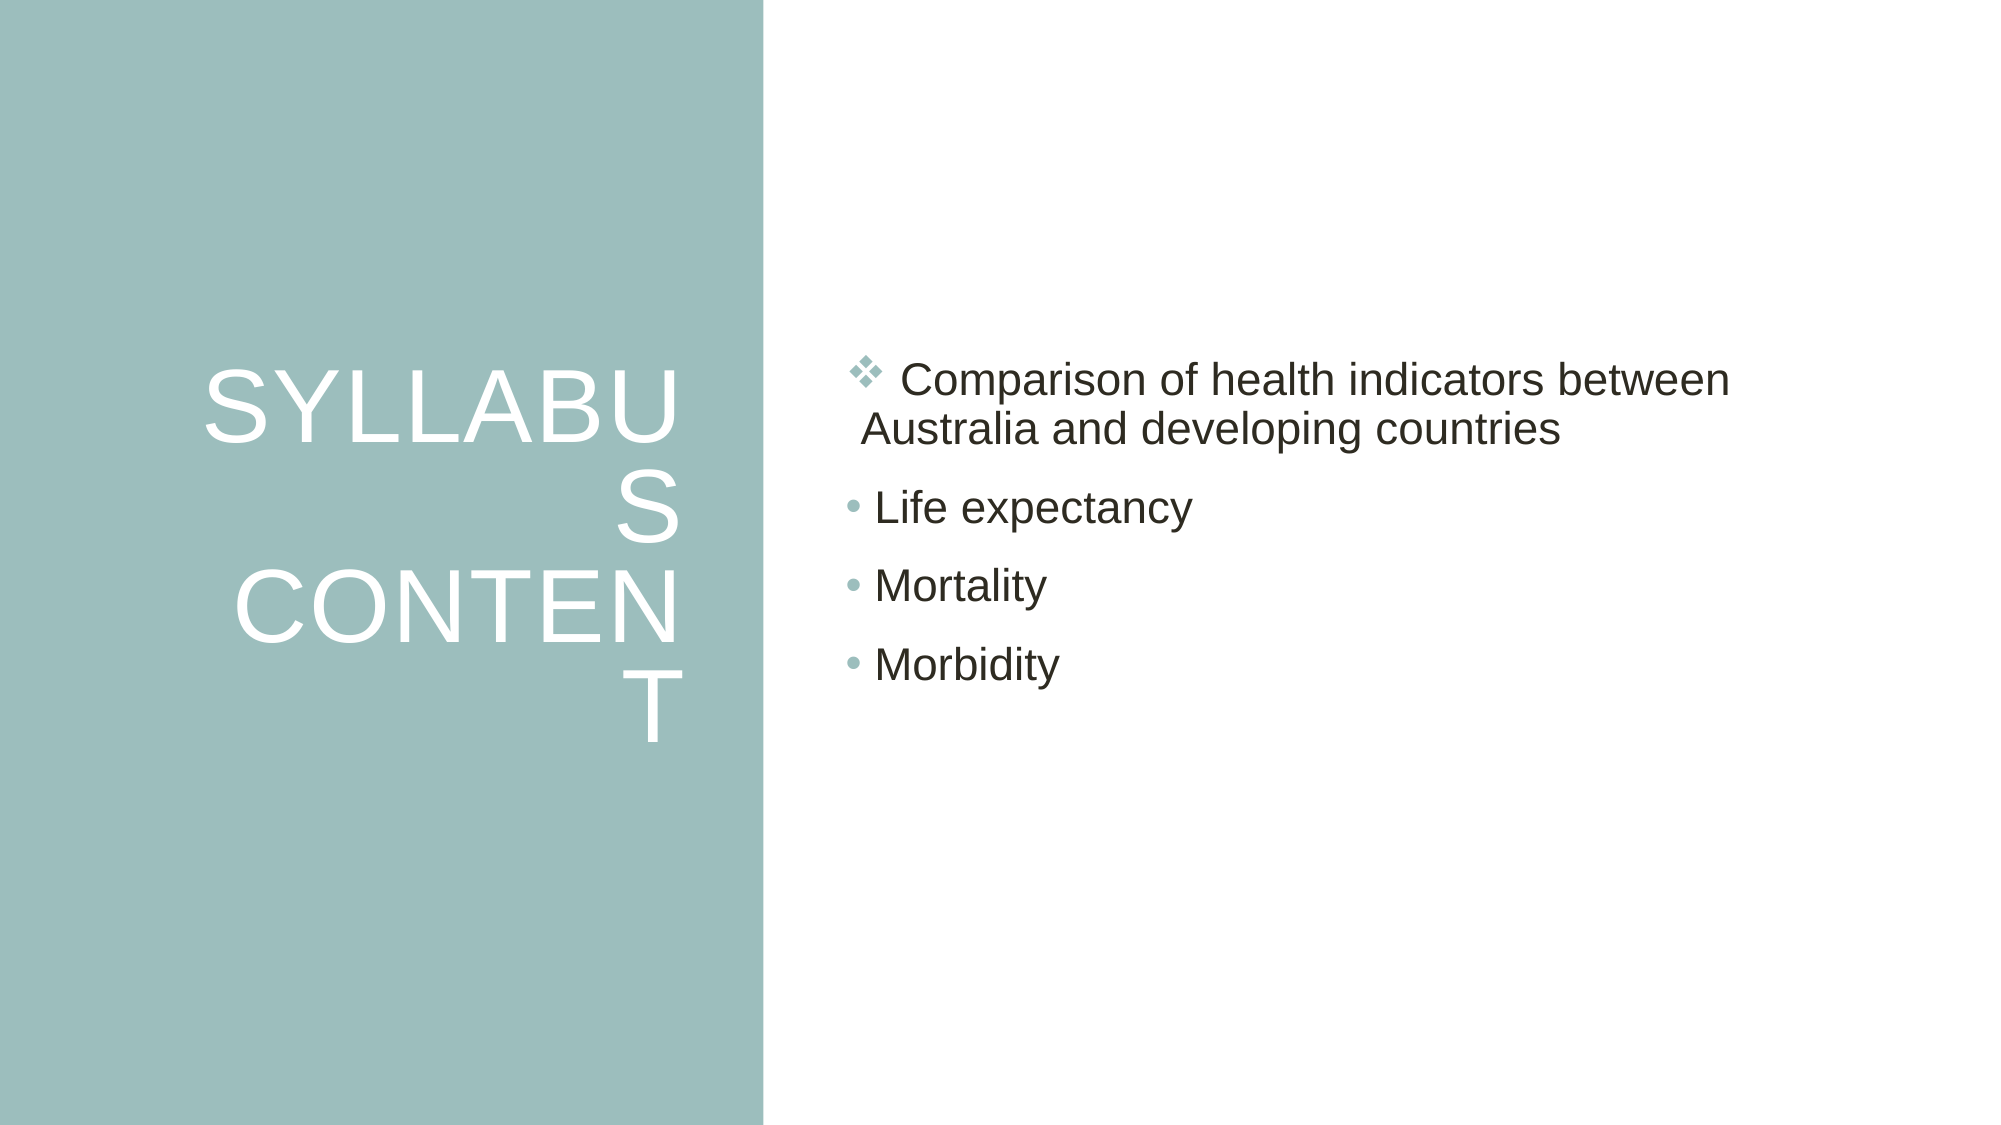

# Syllabus content
 Comparison of health indicators between Australia and developing countries
 Life expectancy
 Mortality
 Morbidity